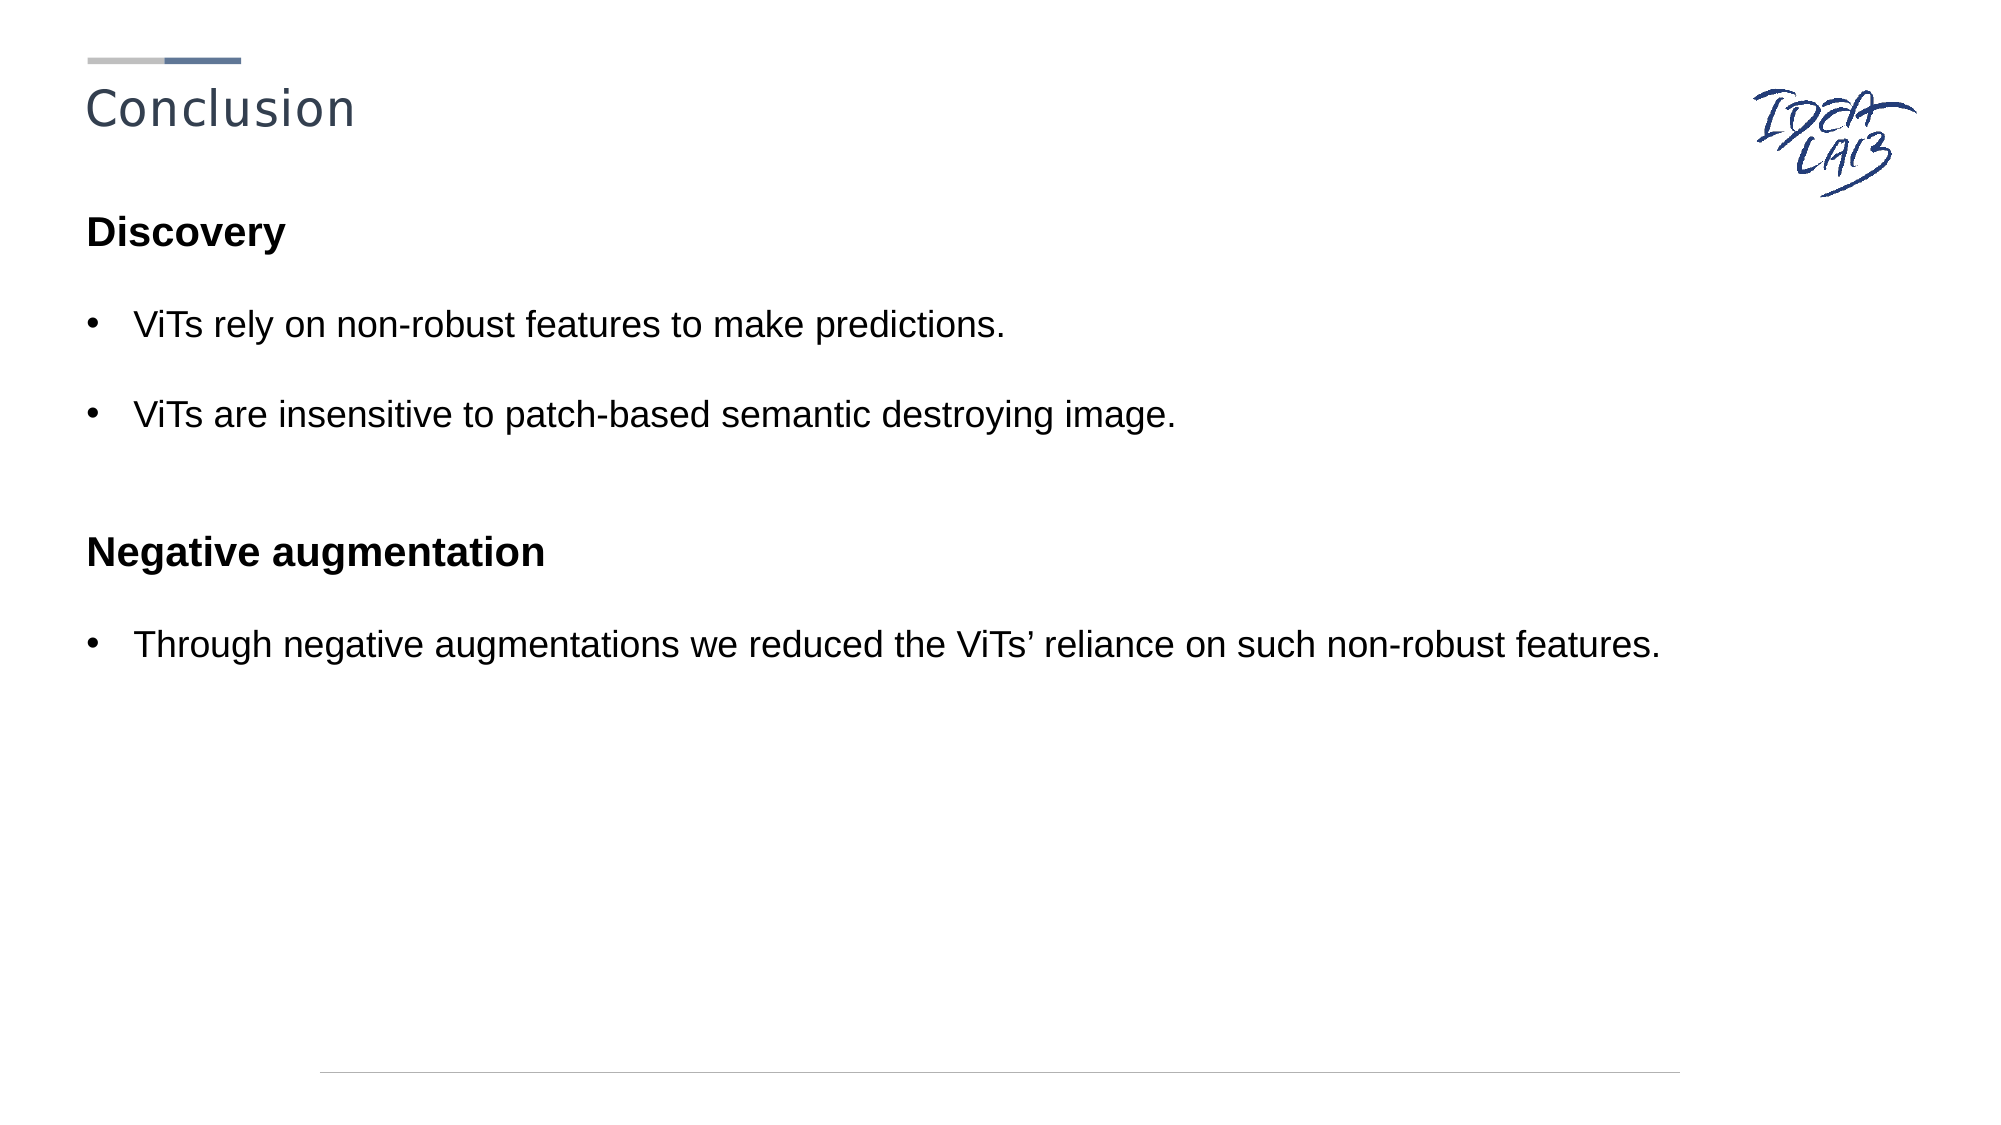

Conclusion
Discovery

ViTs rely on non-robust features to make predictions.

ViTs are insensitive to patch-based semantic destroying image.

Negative augmentation

Through negative augmentations we reduced the ViTs’ reliance on such non-robust features.